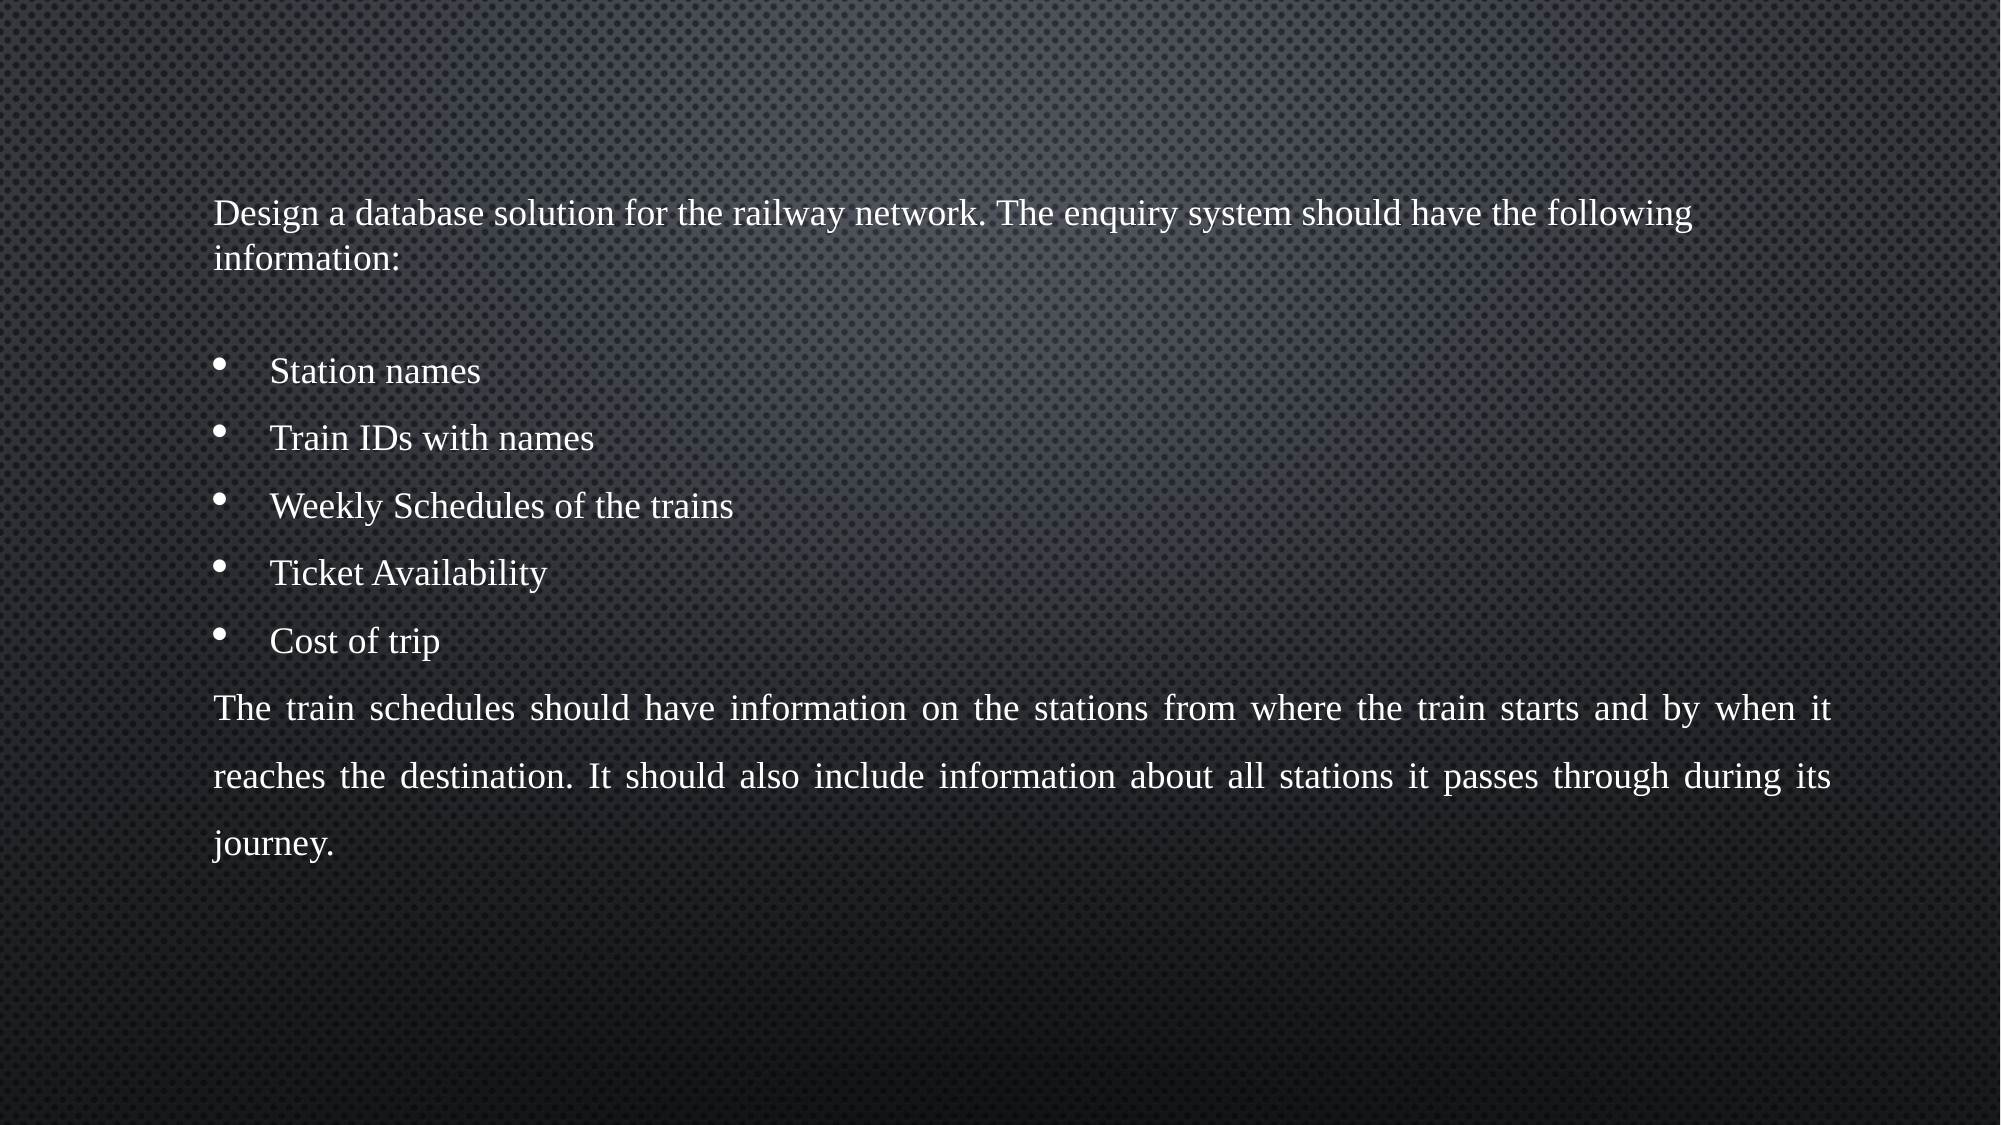

# proBLEM STATEMENT
Design a database solution for the railway network. The enquiry system should have the following information:

Station names
Train IDs with names
Weekly Schedules of the trains
Ticket Availability
Cost of trip
The train schedules should have information on the stations from where the train starts and by when it reaches the destination. It should also include information about all stations it passes through during its journey.